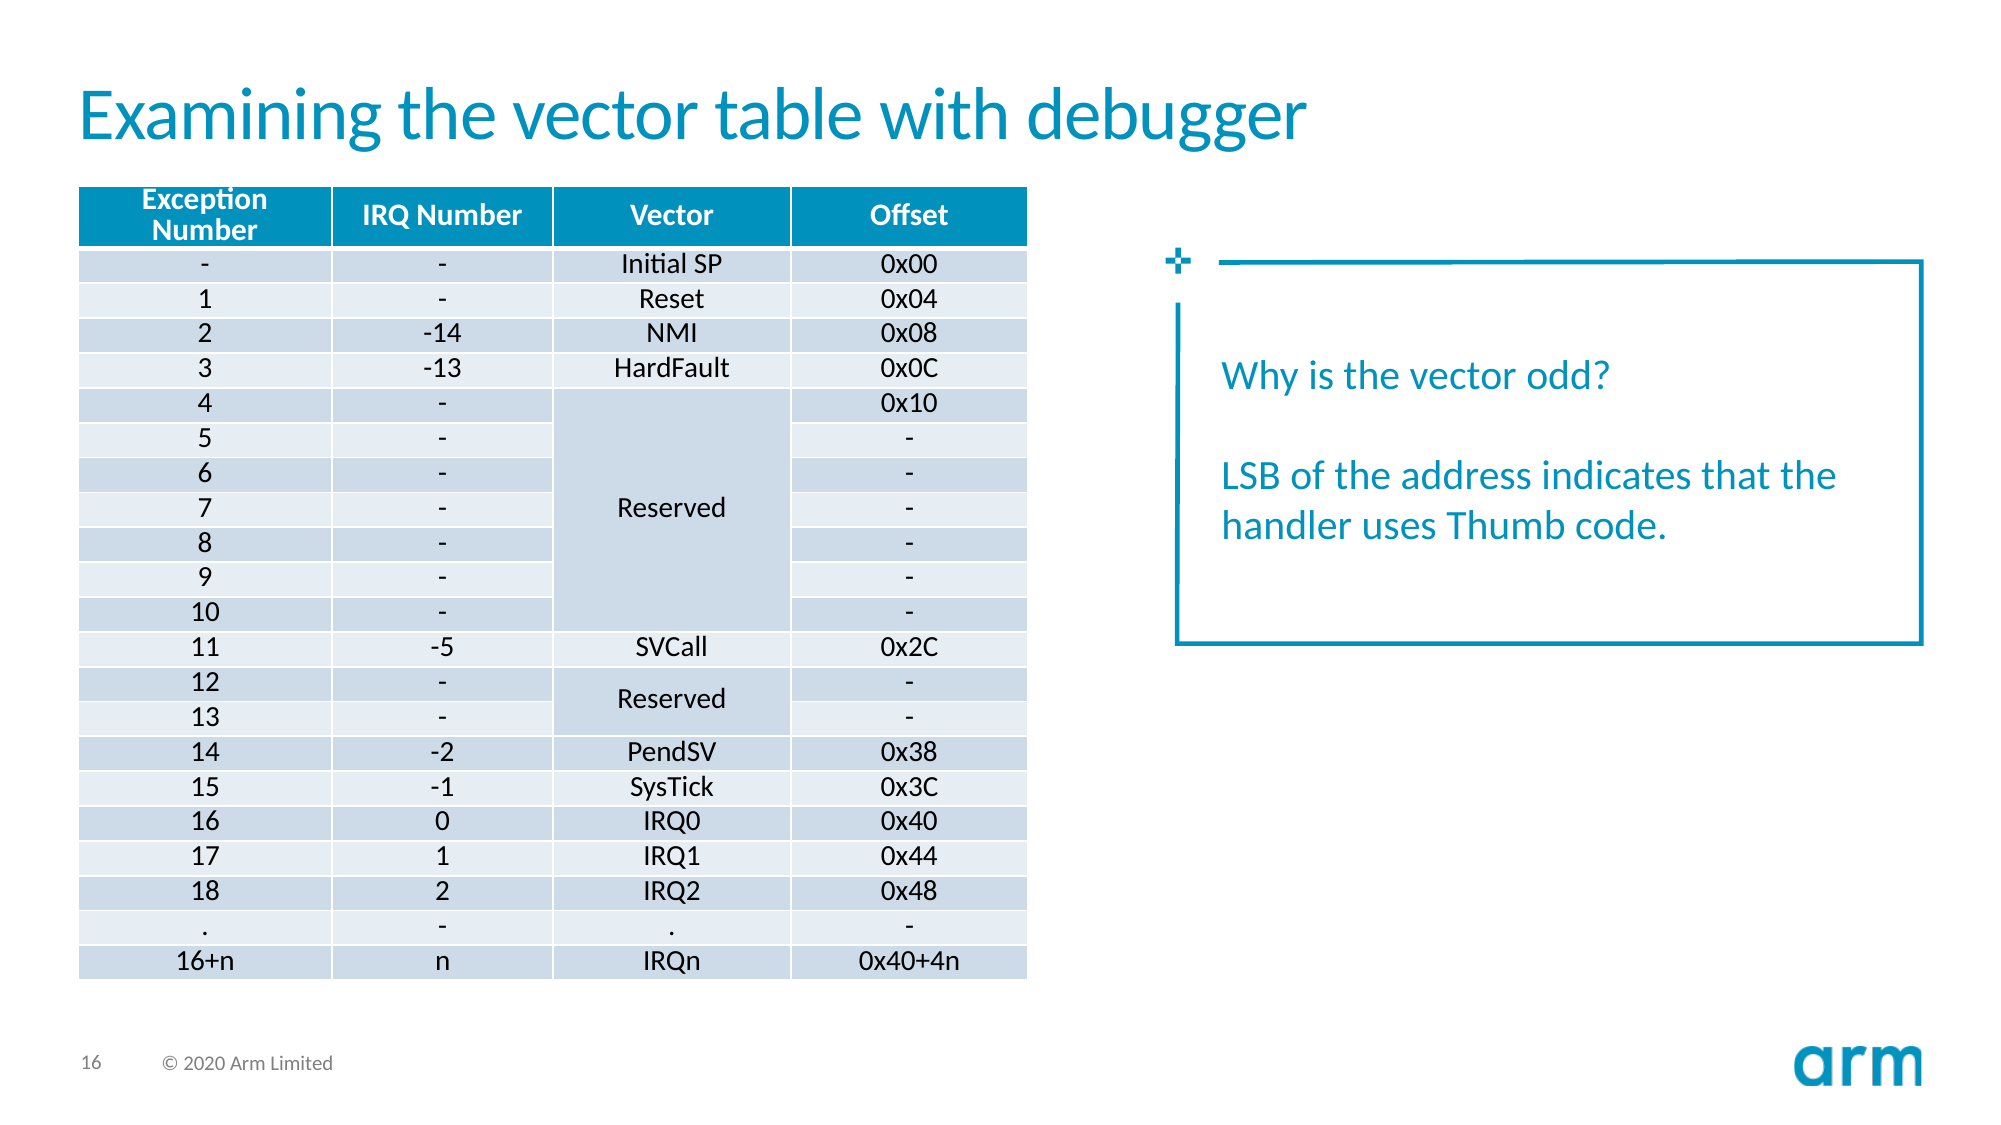

# Examining the vector table with debugger
| Exception Number | IRQ Number | Vector | Offset |
| --- | --- | --- | --- |
| - | - | Initial SP | 0x00 |
| 1 | - | Reset | 0x04 |
| 2 | -14 | NMI | 0x08 |
| 3 | -13 | HardFault | 0x0C |
| 4 | - | Reserved | 0x10 |
| 5 | - |  | - |
| 6 | - |  | - |
| 7 | - |  | - |
| 8 | - |  | - |
| 9 | - |  | - |
| 10 | - |  | - |
| 11 | -5 | SVCall | 0x2C |
| 12 | - | Reserved | - |
| 13 | - |  | - |
| 14 | -2 | PendSV | 0x38 |
| 15 | -1 | SysTick | 0x3C |
| 16 | 0 | IRQ0 | 0x40 |
| 17 | 1 | IRQ1 | 0x44 |
| 18 | 2 | IRQ2 | 0x48 |
| . | - | . | - |
| 16+n | n | IRQn | 0x40+4n |

Why is the vector odd?

LSB of the address indicates that the handler uses Thumb code.